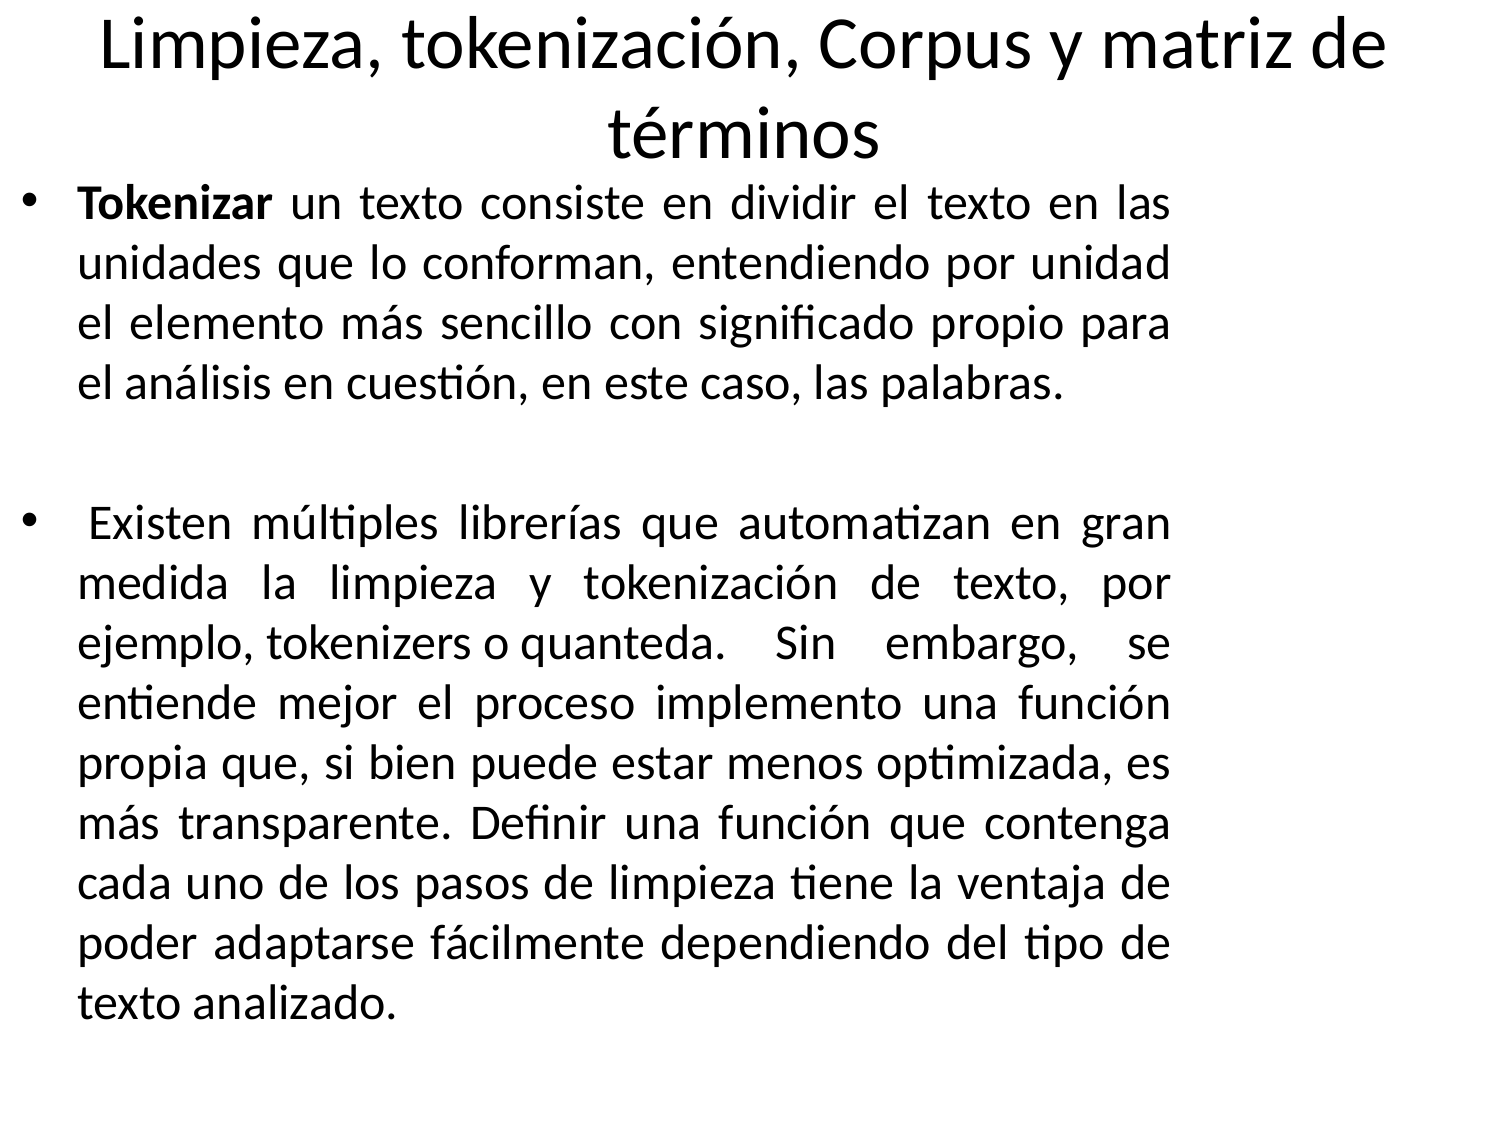

Limpieza, tokenización, Corpus y matriz de términos
Tokenizar un texto consiste en dividir el texto en las unidades que lo conforman, entendiendo por unidad el elemento más sencillo con significado propio para el análisis en cuestión, en este caso, las palabras.

 Existen múltiples librerías que automatizan en gran medida la limpieza y tokenización de texto, por ejemplo, tokenizers o quanteda. Sin embargo, se entiende mejor el proceso implemento una función propia que, si bien puede estar menos optimizada, es más transparente. Definir una función que contenga cada uno de los pasos de limpieza tiene la ventaja de poder adaptarse fácilmente dependiendo del tipo de texto analizado.